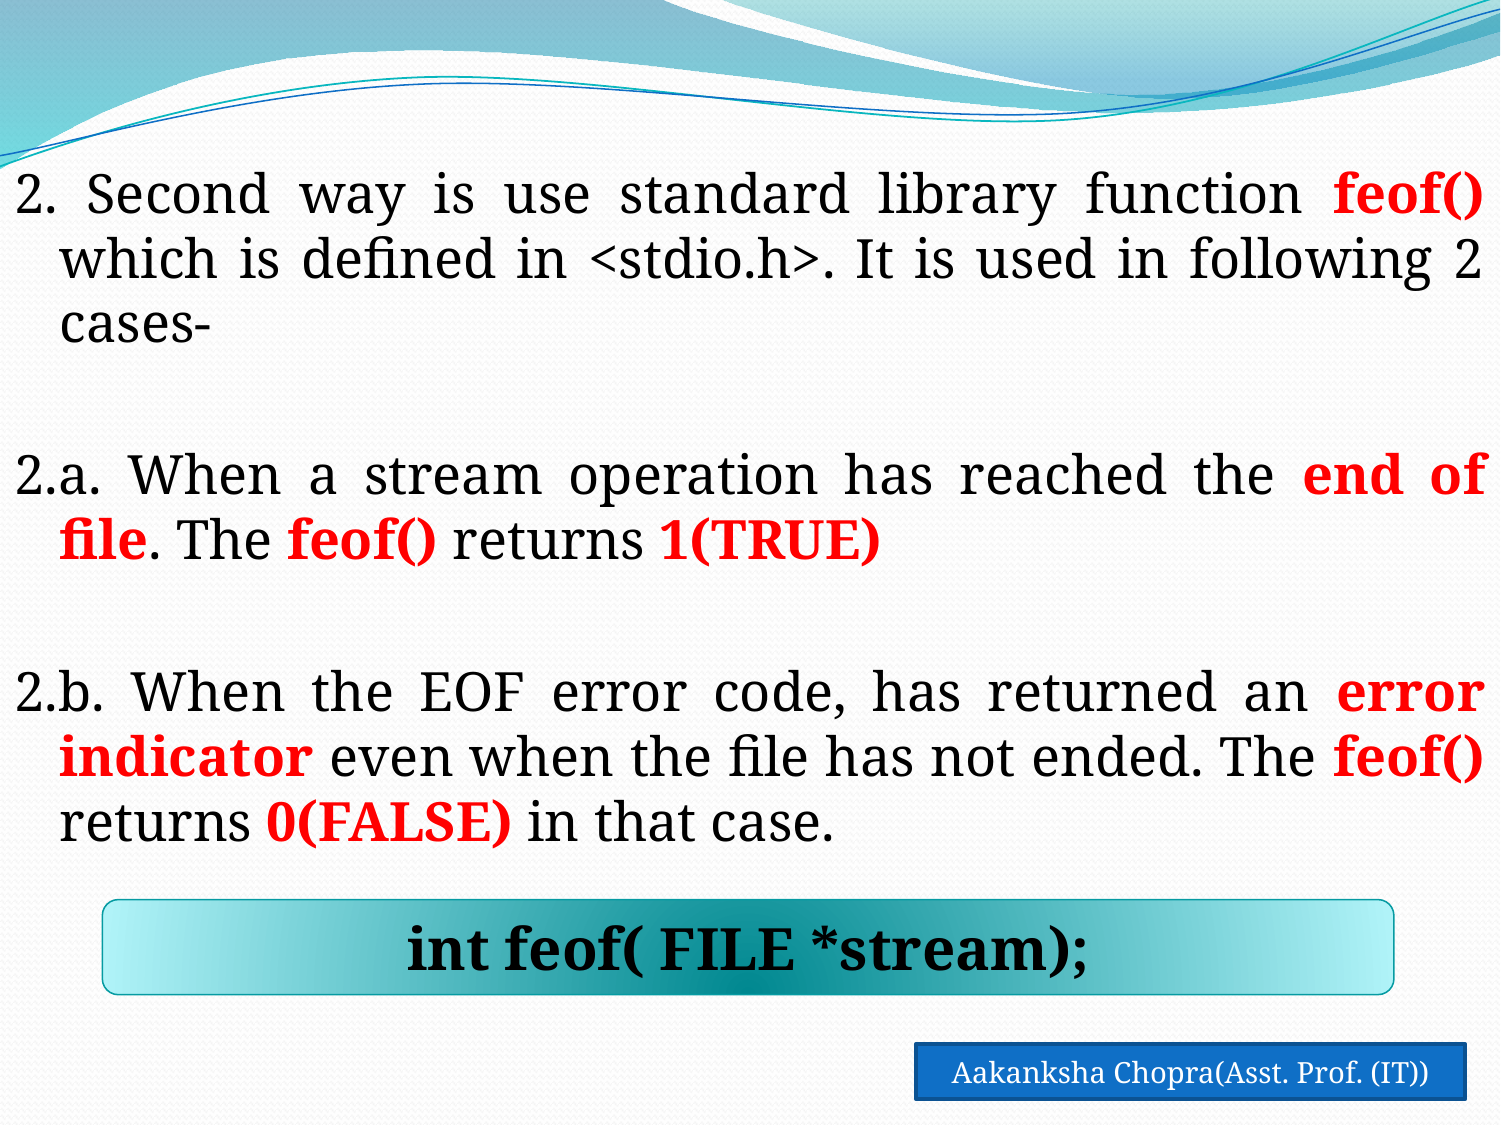

2. Second way is use standard library function feof() which is defined in <stdio.h>. It is used in following 2 cases-

2.a. When a stream operation has reached the end of file. The feof() returns 1(TRUE)

2.b. When the EOF error code, has returned an error indicator even when the file has not ended. The feof() returns 0(FALSE) in that case.

int feof( FILE *stream);

Aakanksha Chopra(Asst. Prof. (IT))